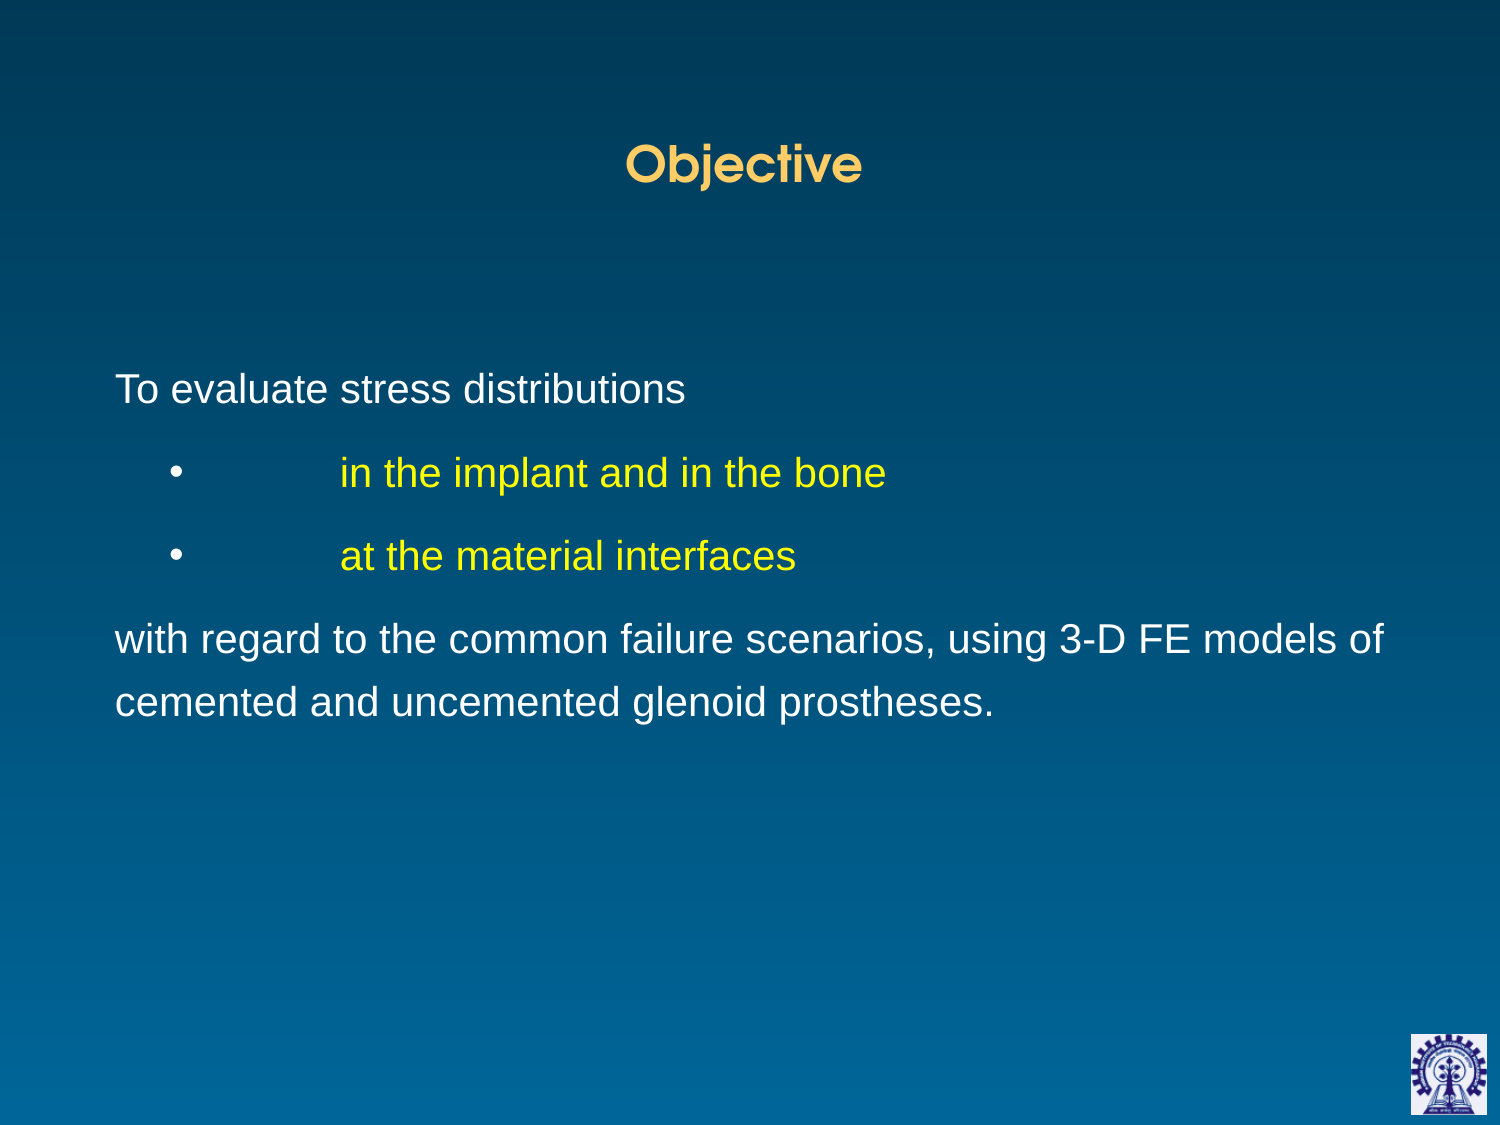

Objective

To evaluate stress distributions
 	in the implant and in the bone
 	at the material interfaces
with regard to the common failure scenarios, using 3-D FE models of cemented and uncemented glenoid prostheses.